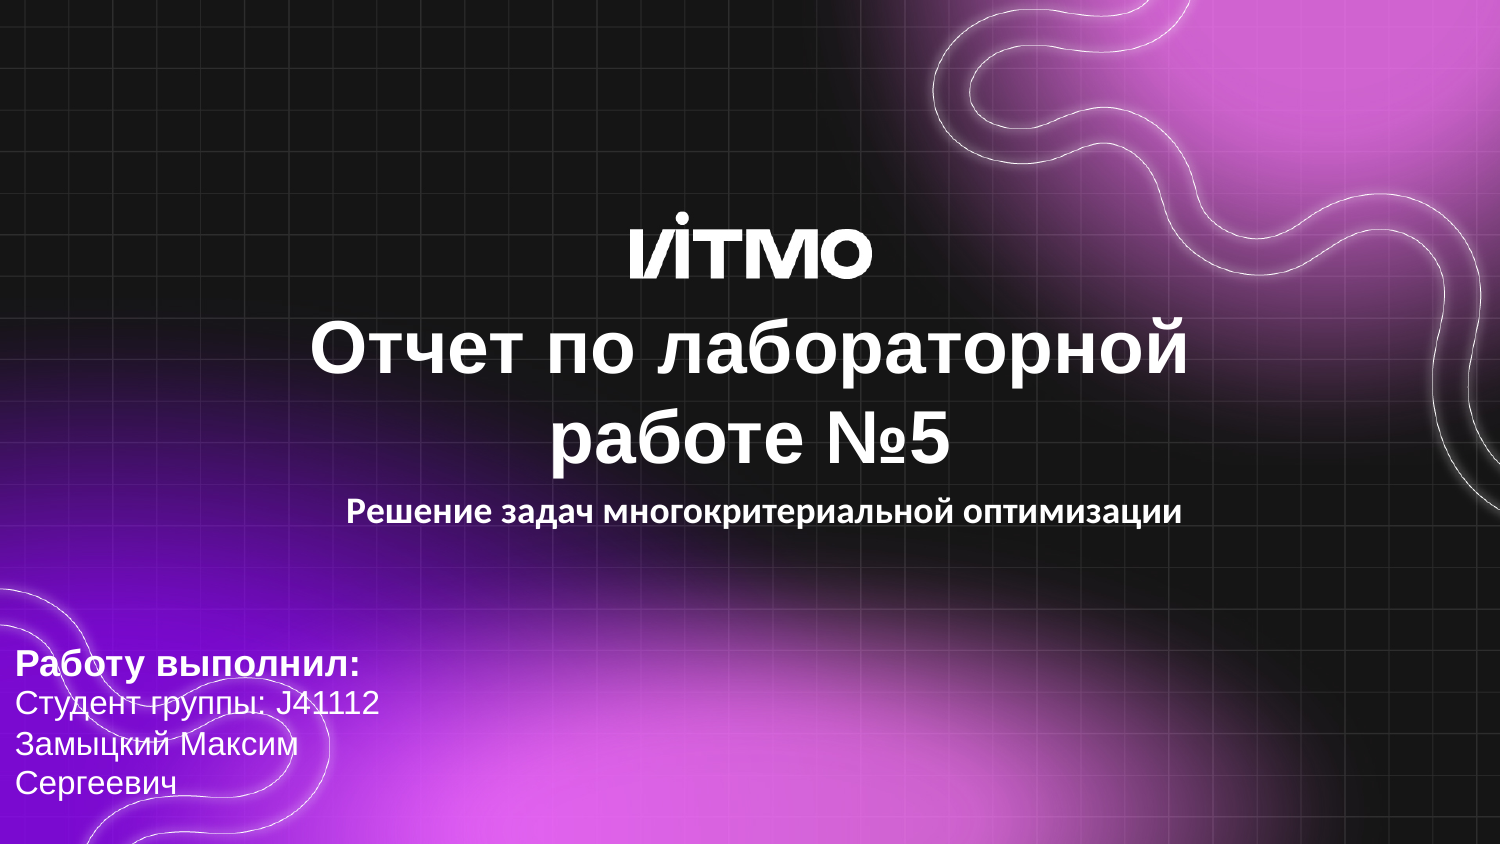

# Отчет по лабораторной работе №5
Решение задач многокритериальной оптимизации
Работу выполнил:
Студент группы: J41112
Замыцкий Максим Сергеевич